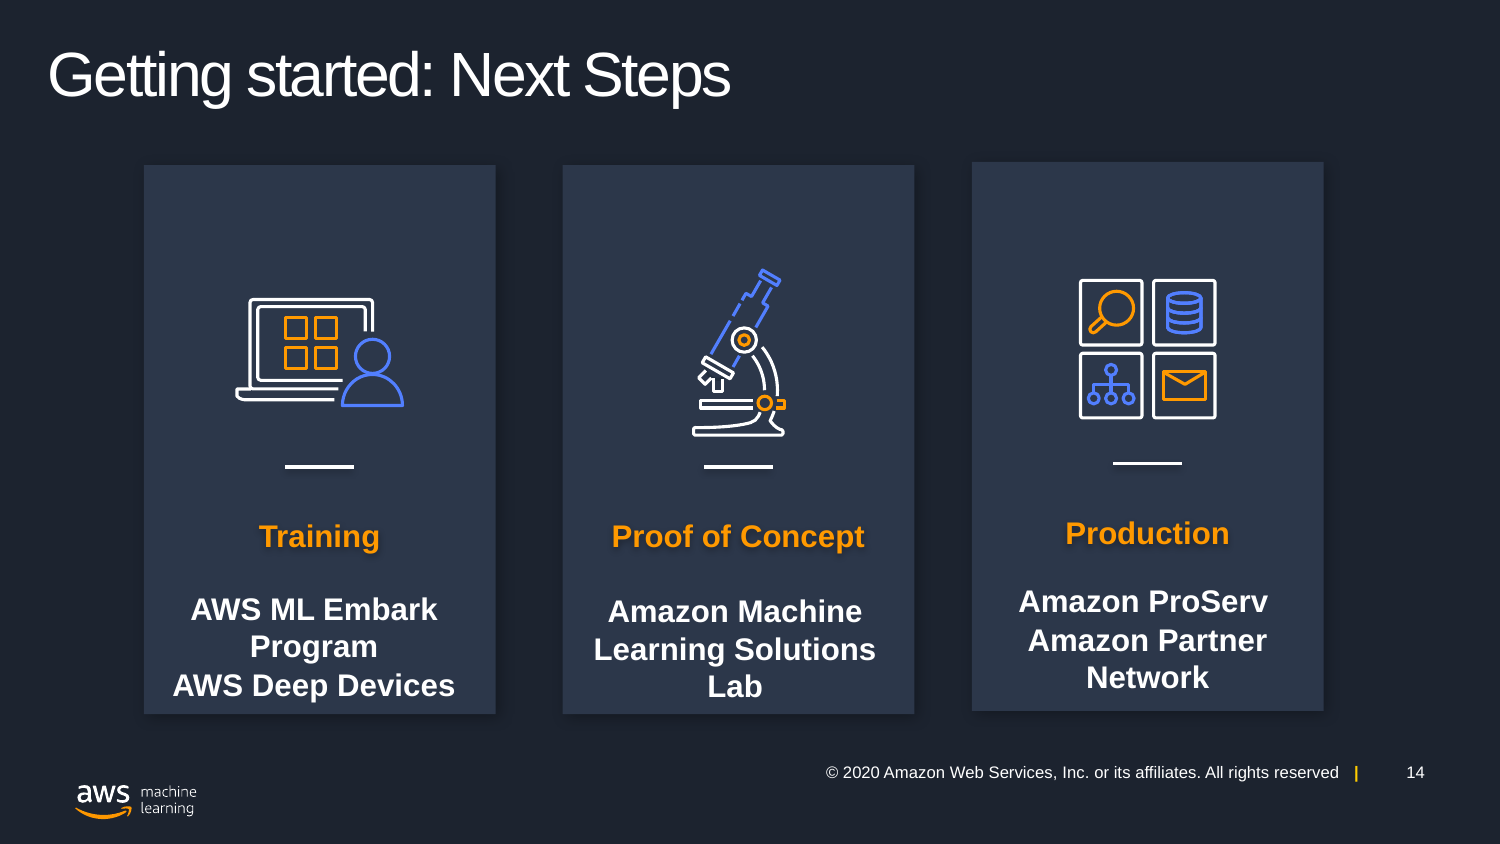

Getting started: Next Steps

Production

Training

Proof of Concept
Amazon ProServ
Amazon Partner Network
AWS ML Embark Program
AWS Deep Devices
Amazon Machine Learning Solutions Lab